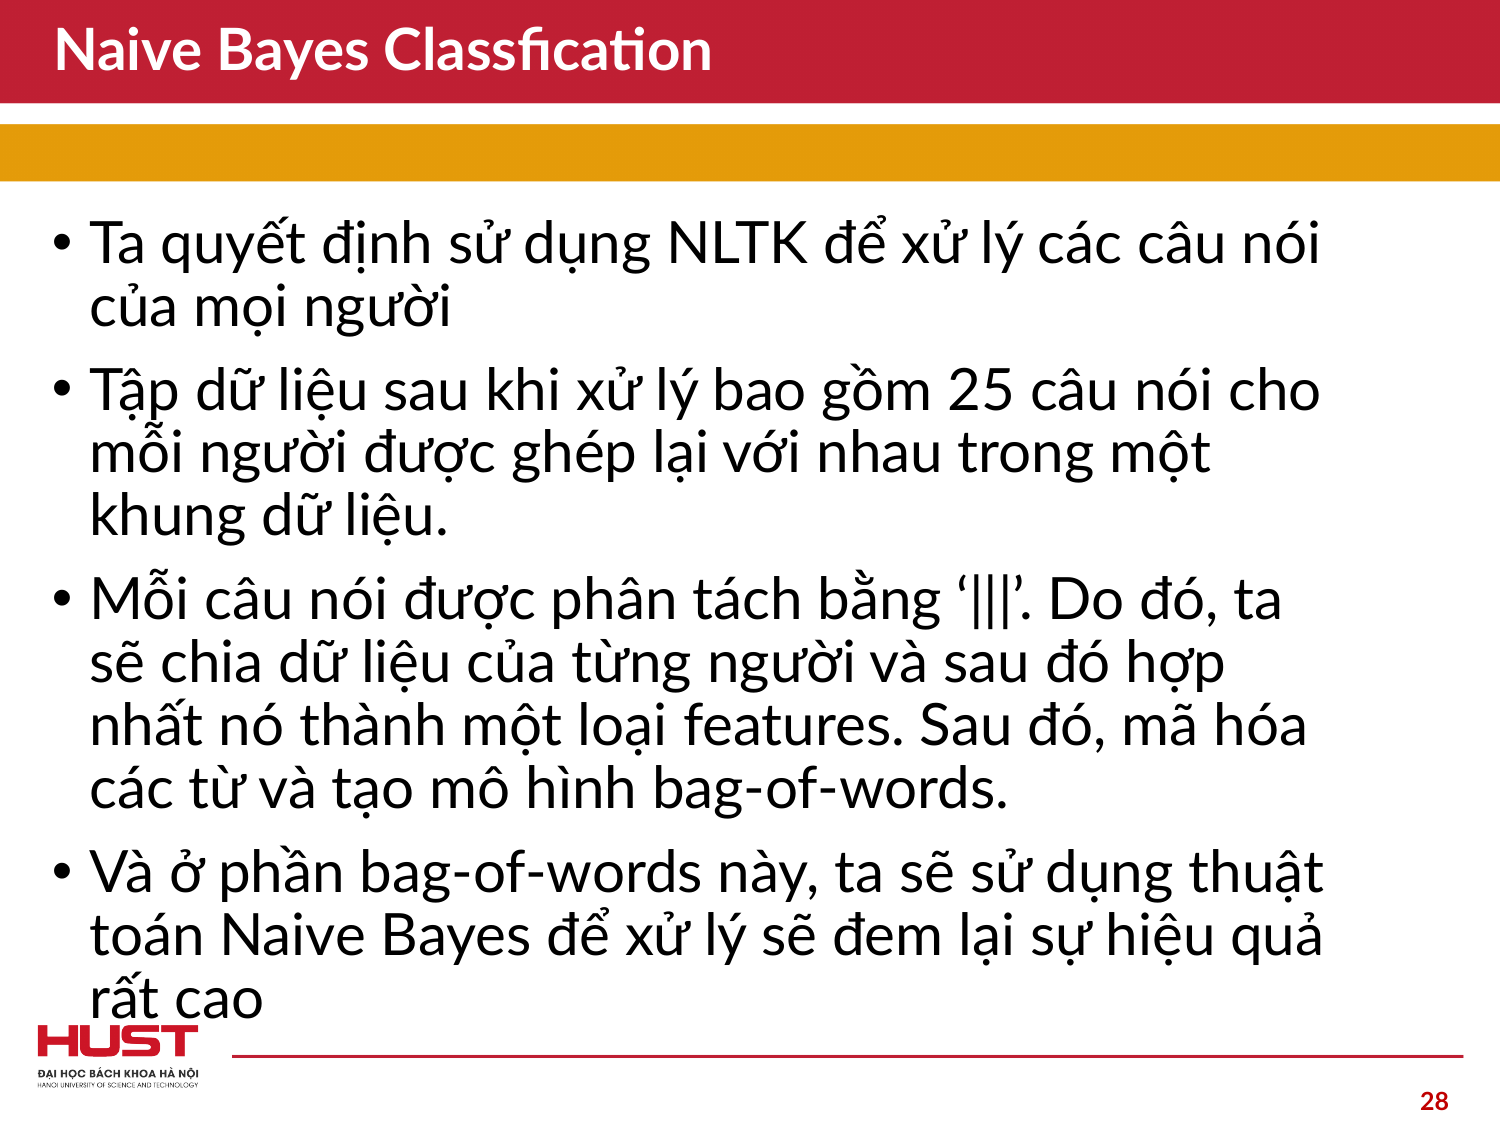

# Naive Bayes Classfication
Ta quyết định sử dụng NLTK để xử lý các câu nói của mọi người
Tập dữ liệu sau khi xử lý bao gồm 25 câu nói cho mỗi người được ghép lại với nhau trong một khung dữ liệu.
Mỗi câu nói được phân tách bằng ‘|||’. Do đó, ta sẽ chia dữ liệu của từng người và sau đó hợp nhất nó thành một loại features. Sau đó, mã hóa các từ và tạo mô hình bag-of-words.
Và ở phần bag-of-words này, ta sẽ sử dụng thuật toán Naive Bayes để xử lý sẽ đem lại sự hiệu quả rất cao

28